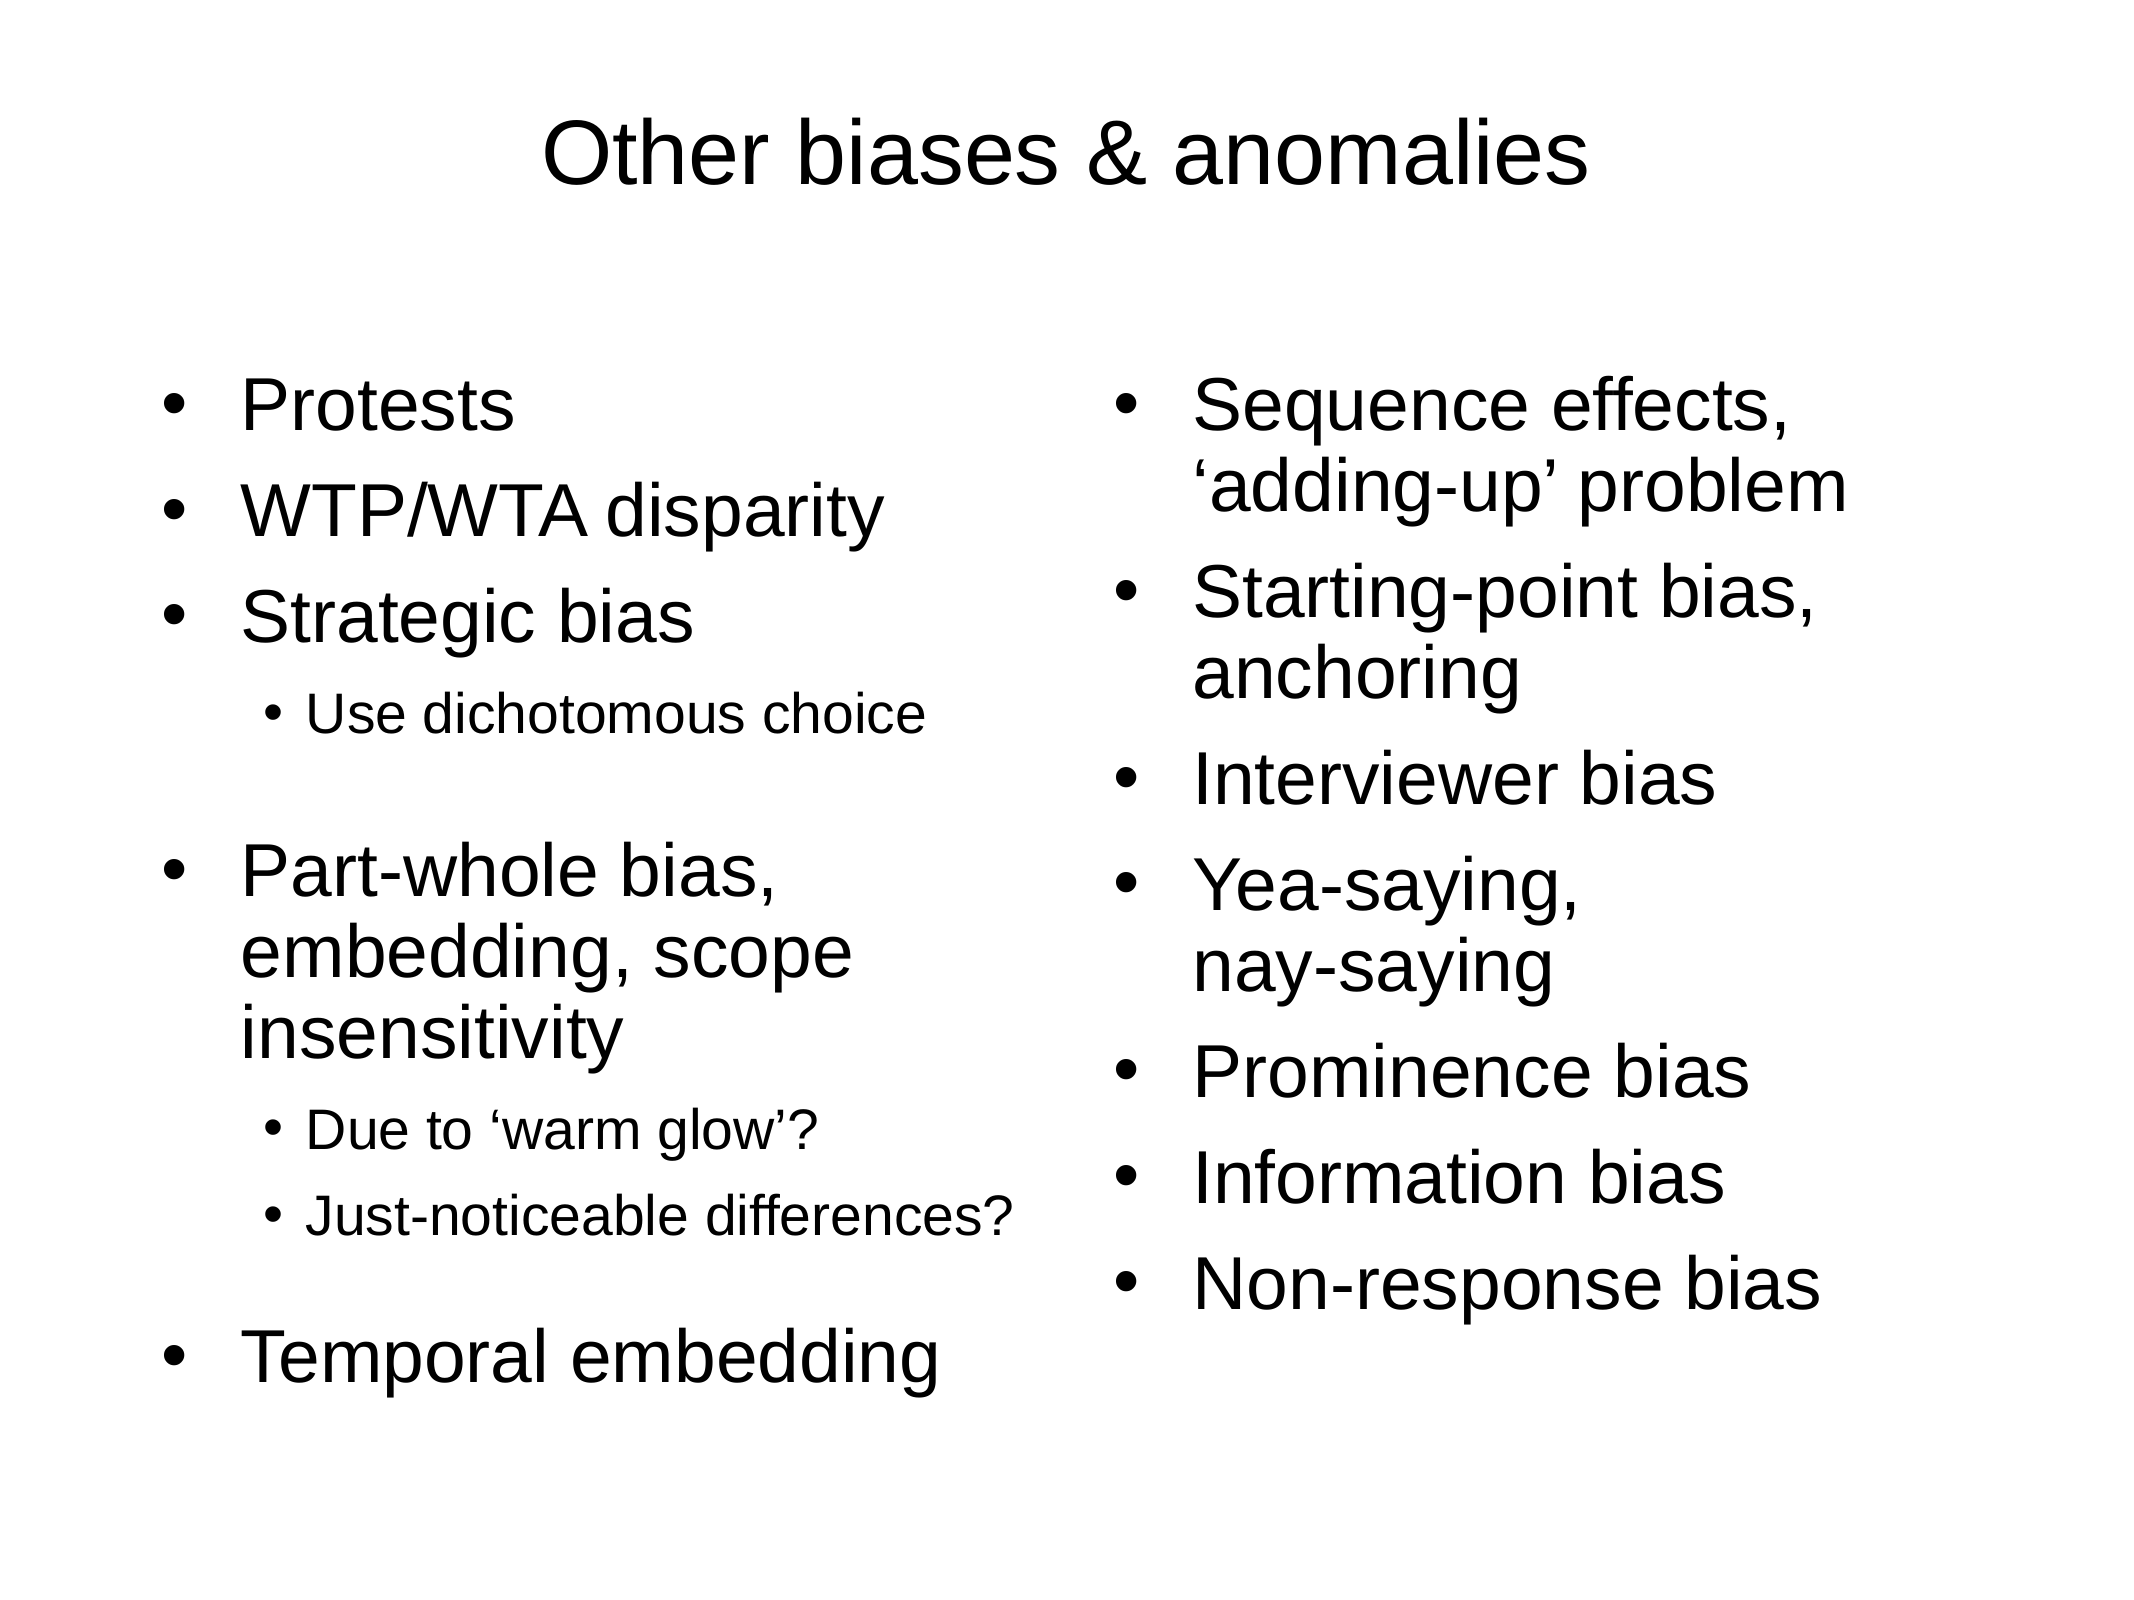

# Other biases & anomalies
Protests
WTP/WTA disparity
Strategic bias
Use dichotomous choice
Part-whole bias, embedding, scope insensitivity
Due to ‘warm glow’?
Just-noticeable differences?
Temporal embedding
Sequence effects, ‘adding-up’ problem
Starting-point bias, anchoring
Interviewer bias
Yea-saying,
nay-saying
Prominence bias
Information bias
Non-response bias